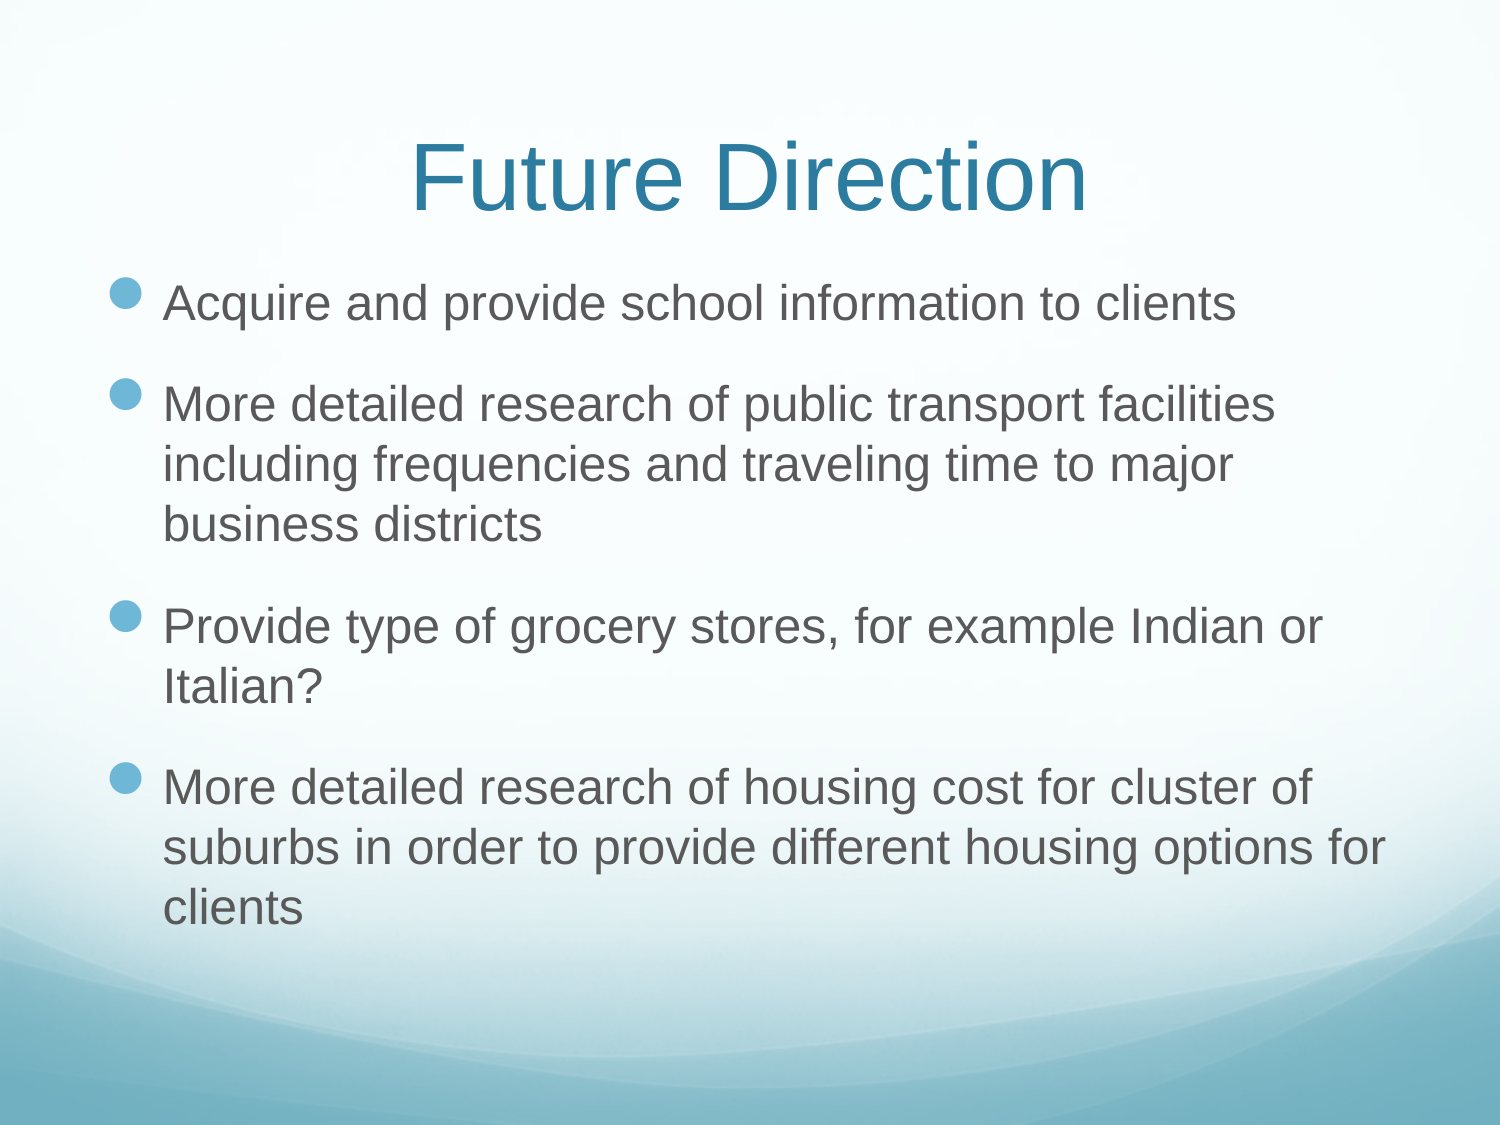

# Future Direction
Acquire and provide school information to clients
More detailed research of public transport facilities including frequencies and traveling time to major business districts
Provide type of grocery stores, for example Indian or Italian?
More detailed research of housing cost for cluster of suburbs in order to provide different housing options for clients